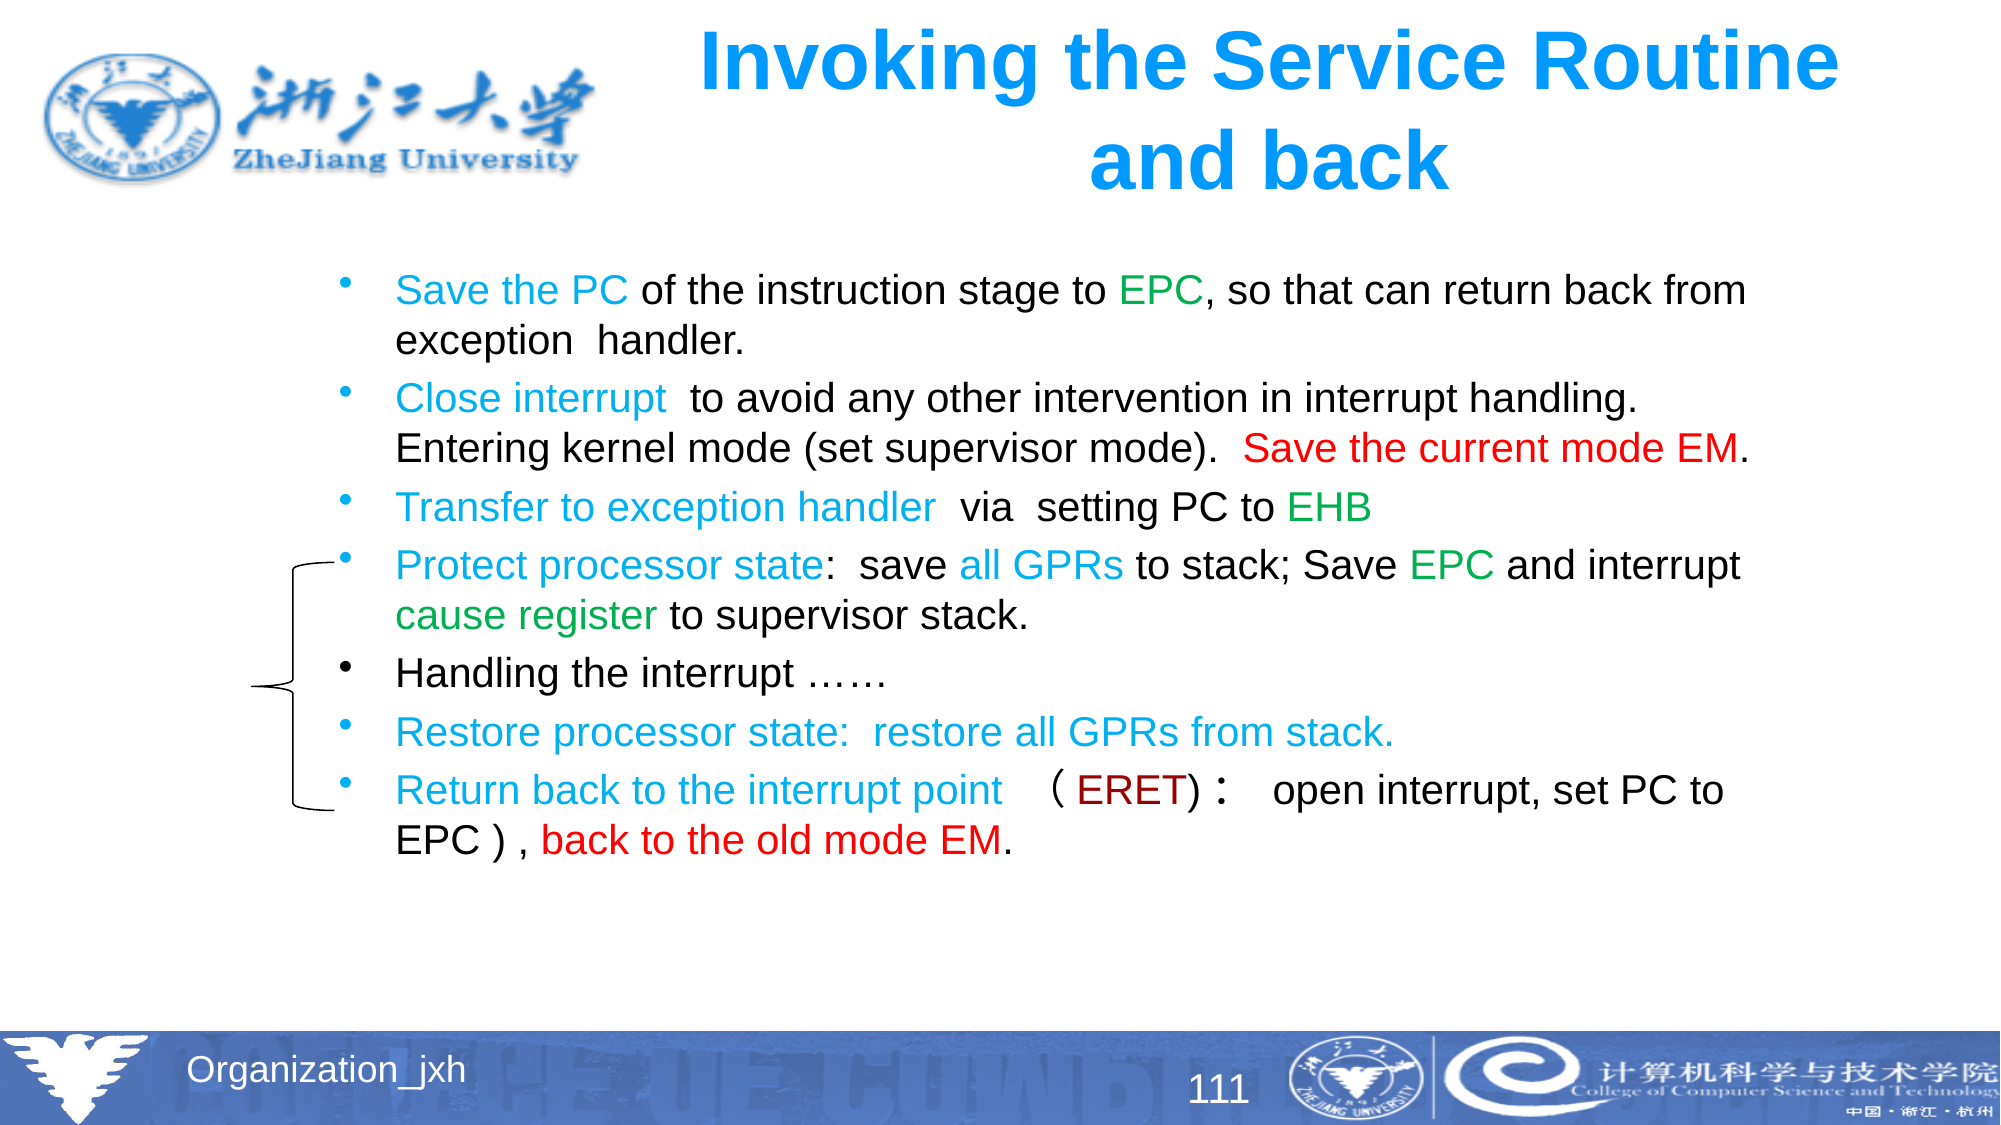

# Invoking the Service Routine and back
Save the PC of the instruction stage to EPC, so that can return back from exception  handler.
Close interrupt  to avoid any other intervention in interrupt handling. Entering kernel mode (set supervisor mode).  Save the current mode EM.
Transfer to exception handler  via  setting PC to EHB
Protect processor state:  save all GPRs to stack; Save EPC and interrupt cause register to supervisor stack.
Handling the interrupt ……
Restore processor state:  restore all GPRs from stack.
Return back to the interrupt point （ERET)： open interrupt, set PC to EPC ) , back to the old mode EM.